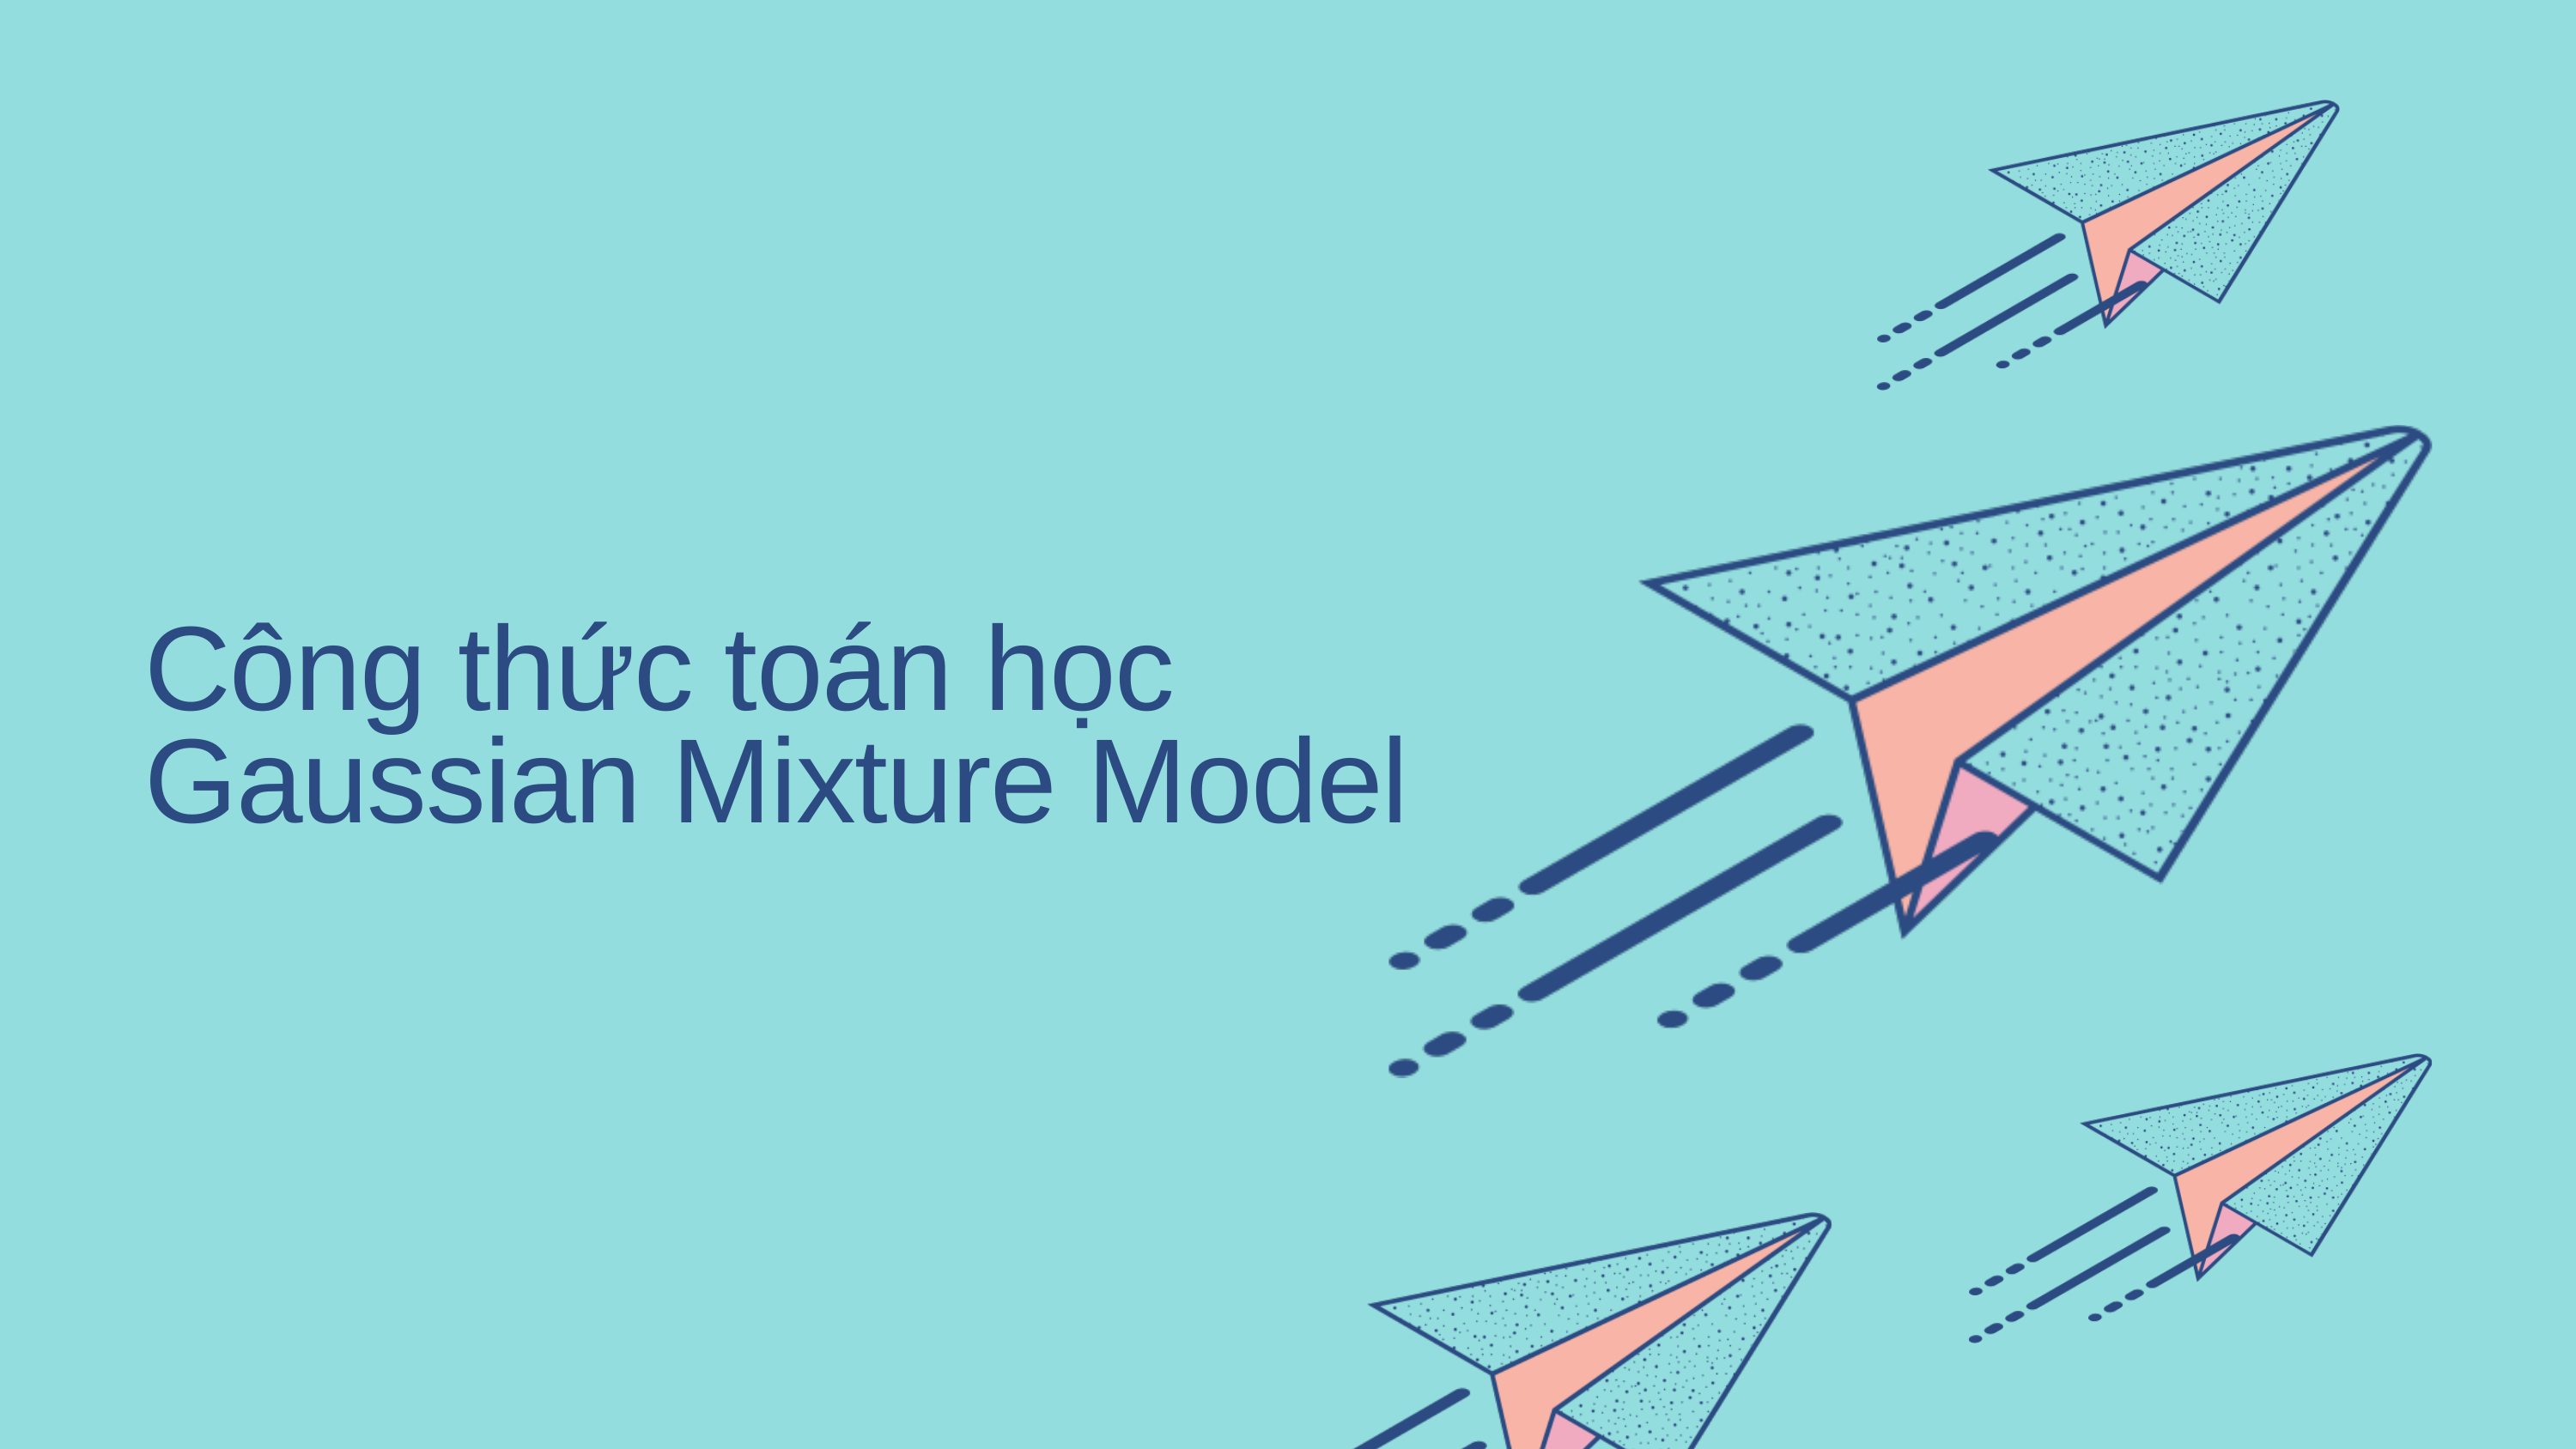

Công thức toán học Gaussian Mixture Model